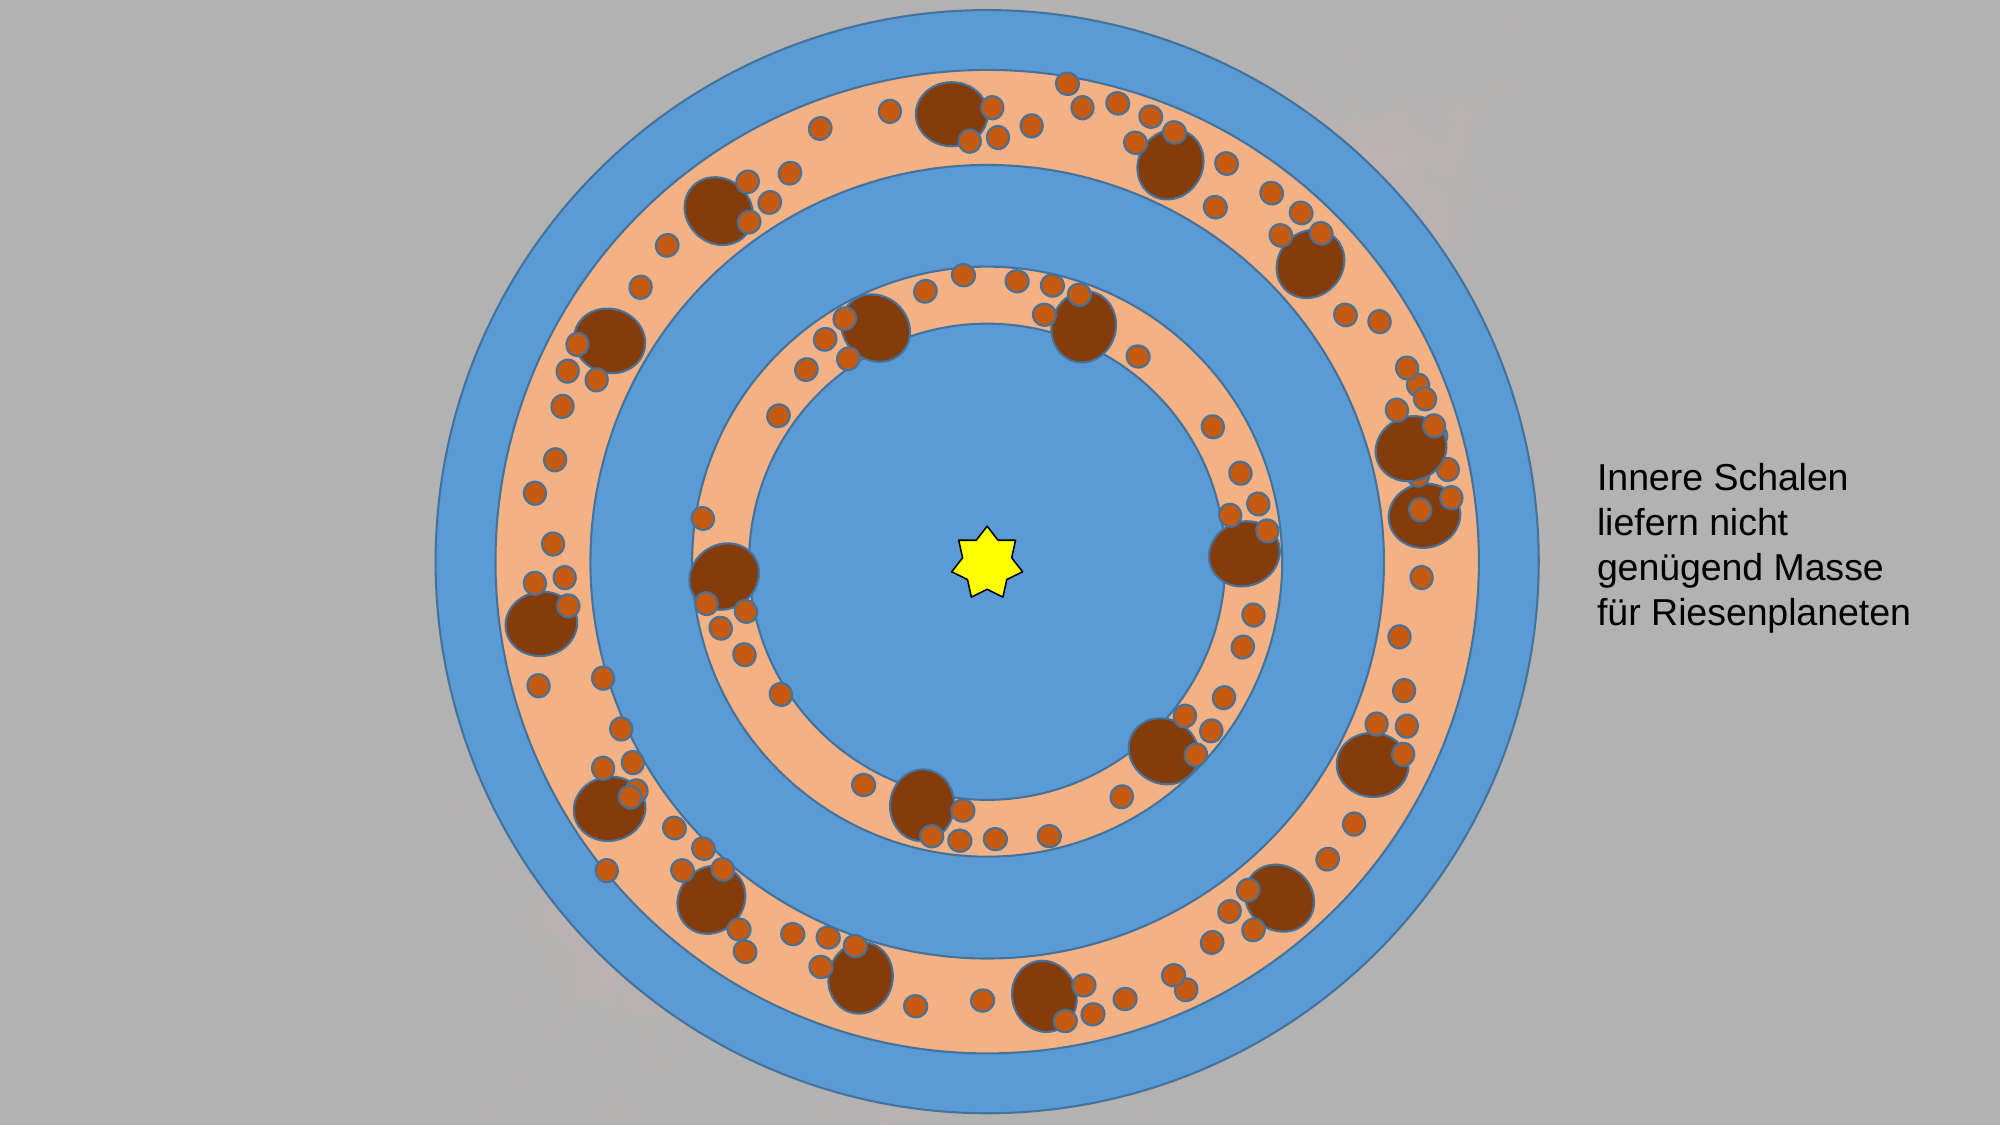

Innere Schalen liefern nicht genügend Masse für Riesenplaneten